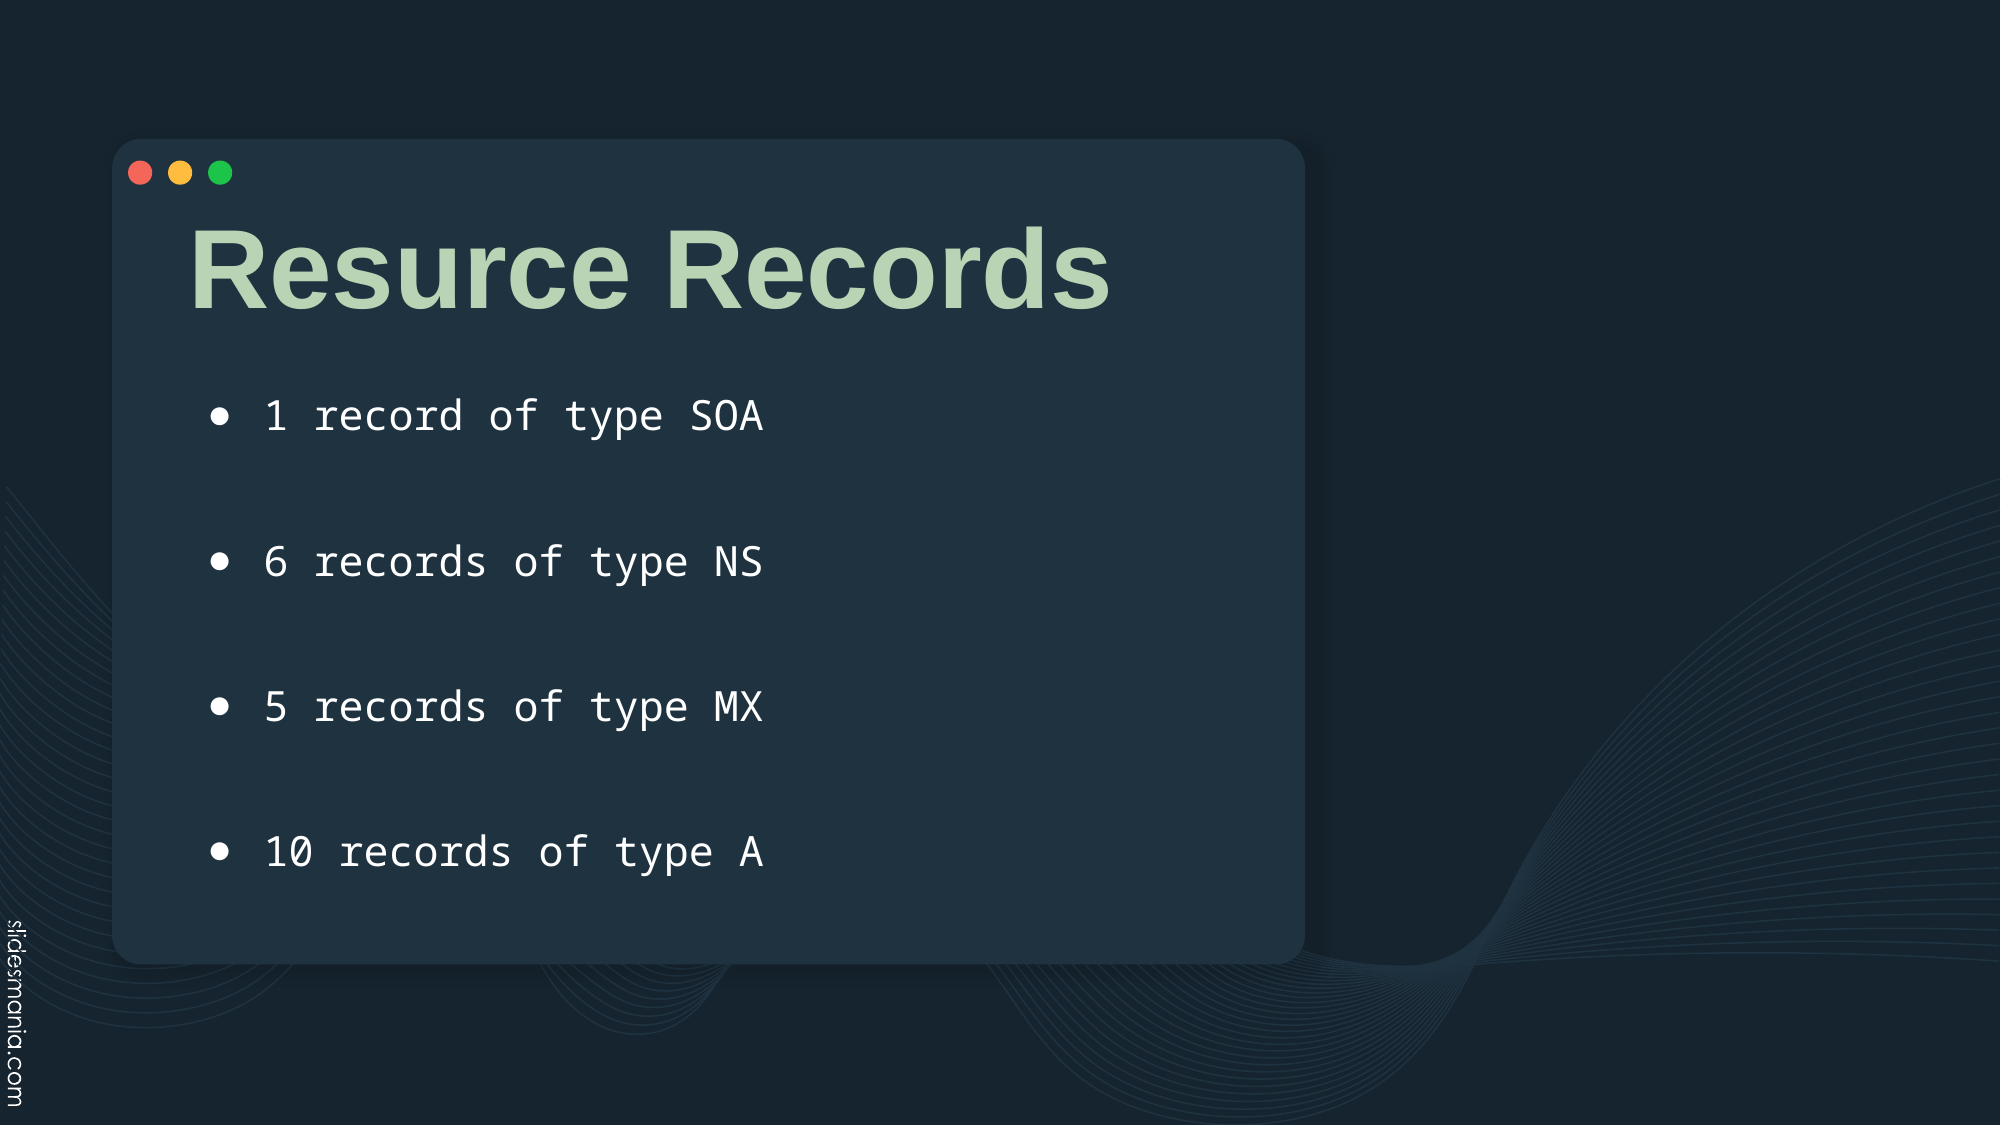

# Resurce Records
1 record of type SOA
6 records of type NS
5 records of type MX
10 records of type A